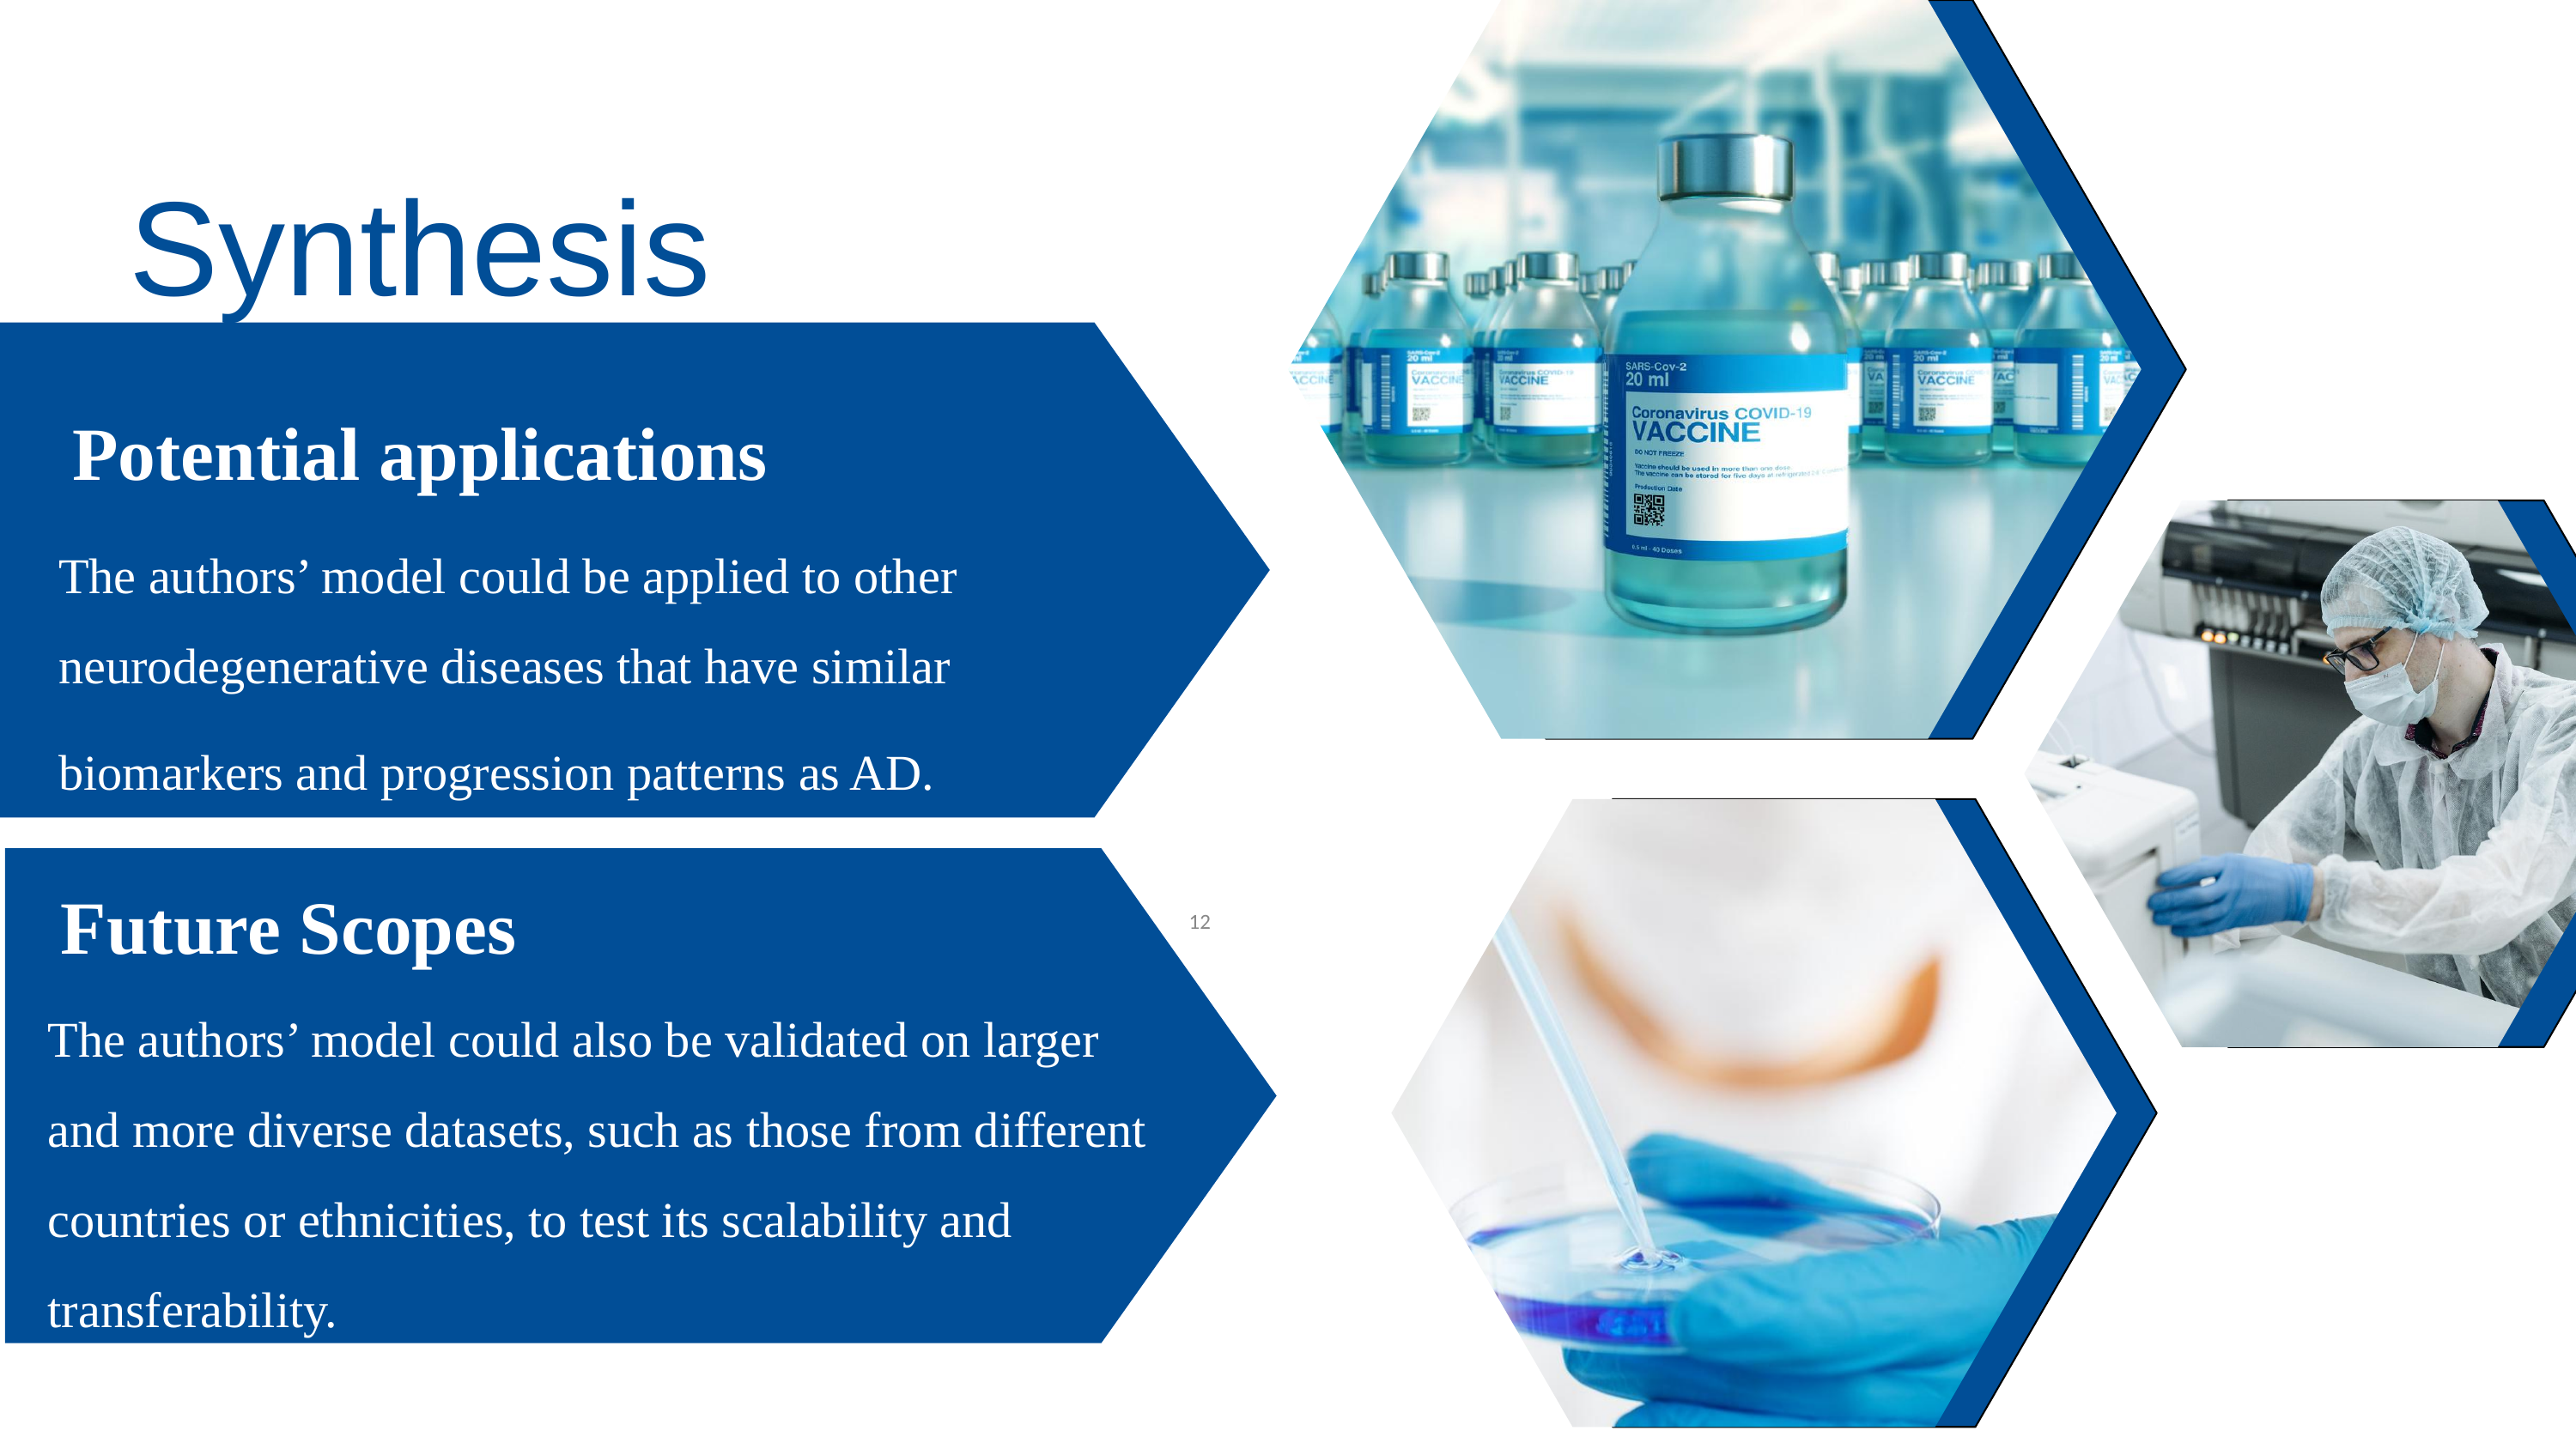

Synthesis
Potential applications

The authors’ model could be applied to other neurodegenerative diseases that have similar
biomarkers and progression patterns as AD.

Future Scopes
12
The authors’ model could also be validated on larger and more diverse datasets, such as those from different countries or ethnicities, to test its scalability and transferability.